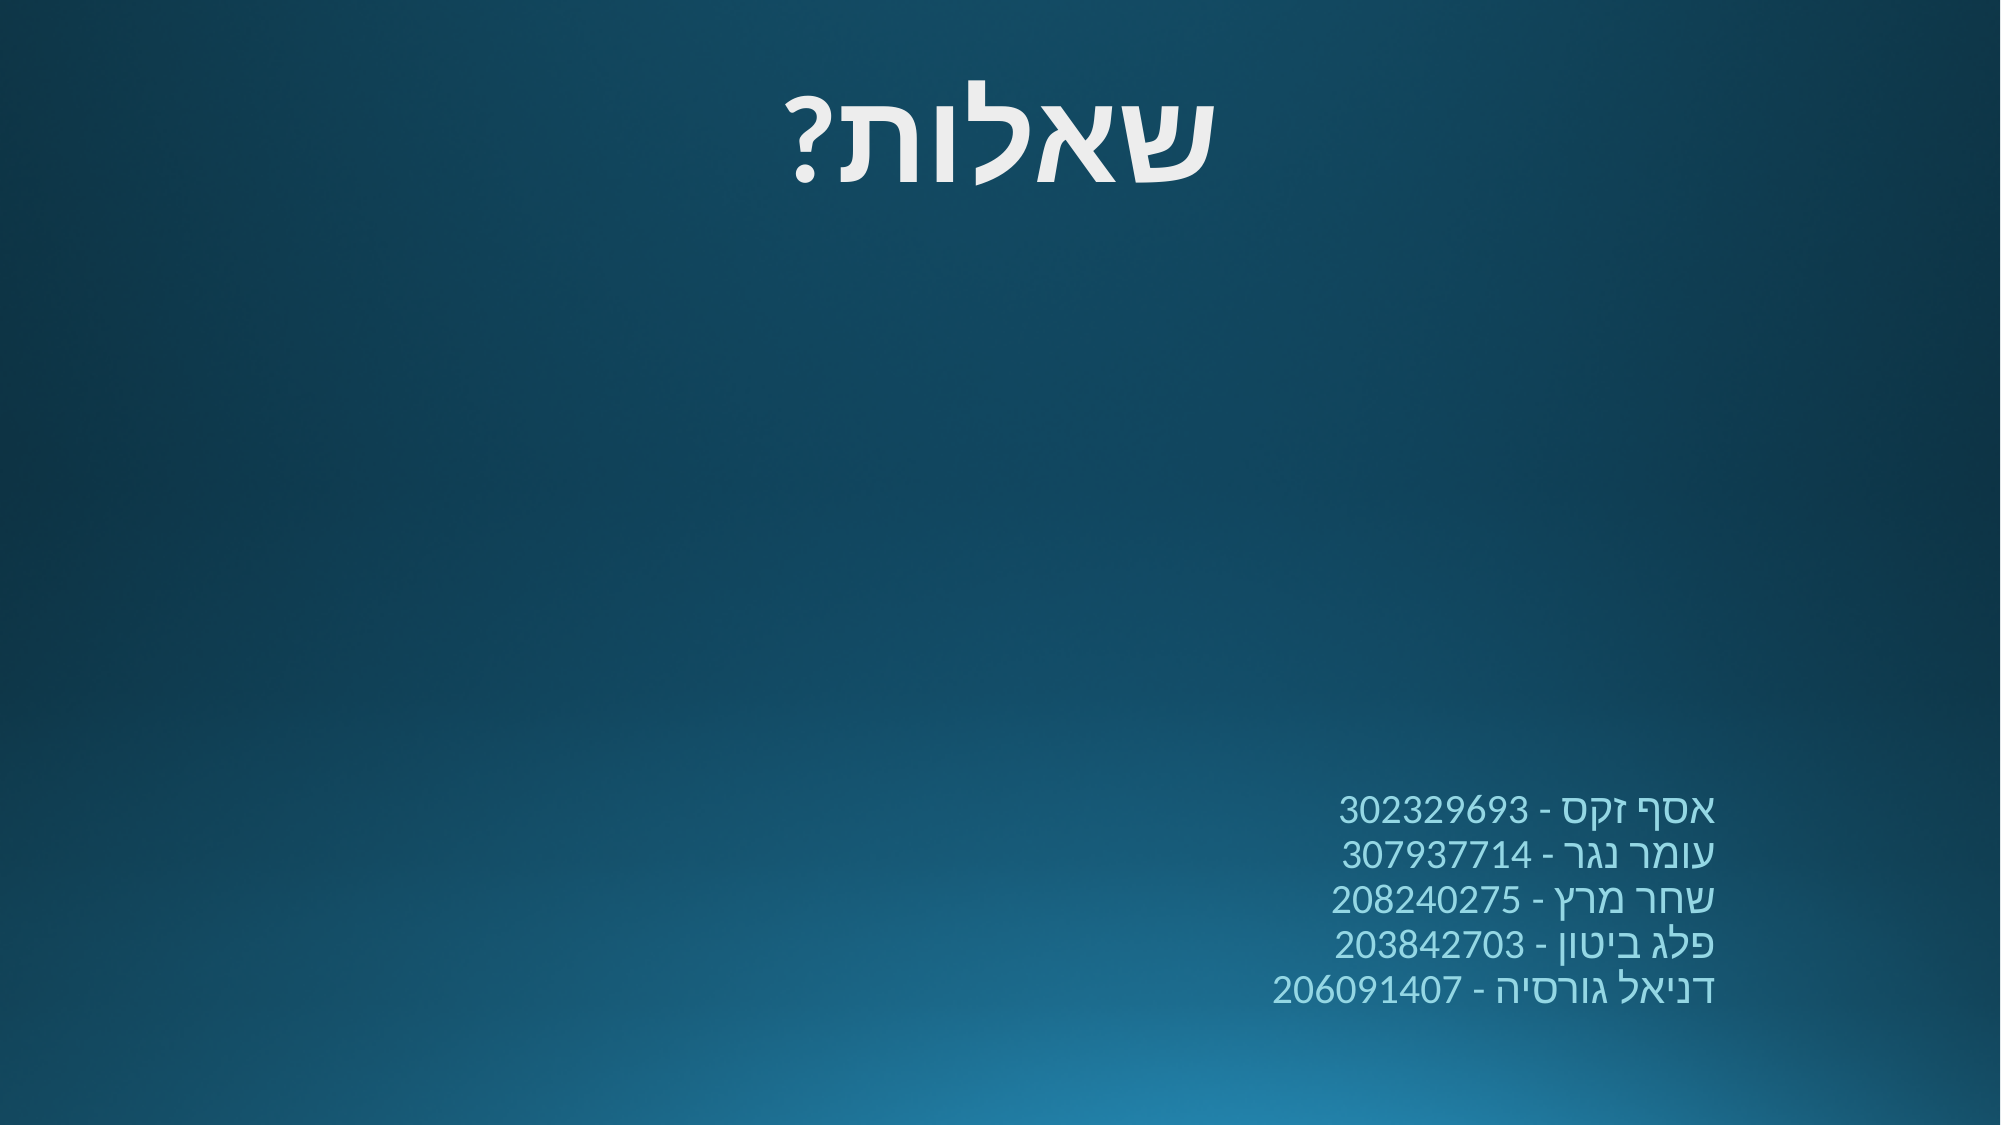

שאלות?

אסף זקס - 302329693
עומר נגר - 307937714
שחר מרץ - 208240275
פלג ביטון - 203842703
דניאל גורסיה - 206091407